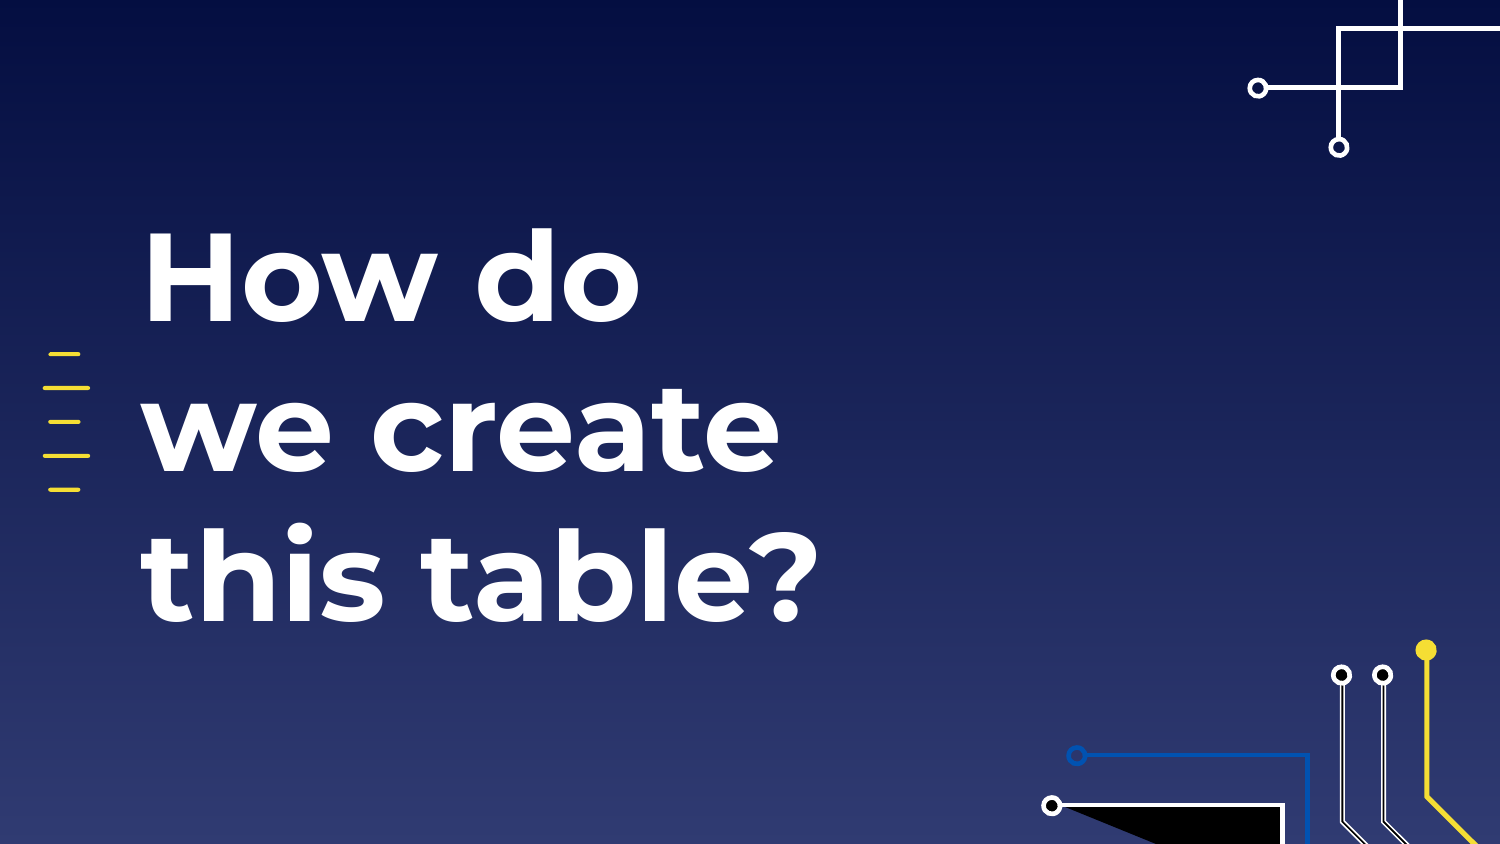

# How do we create this table?